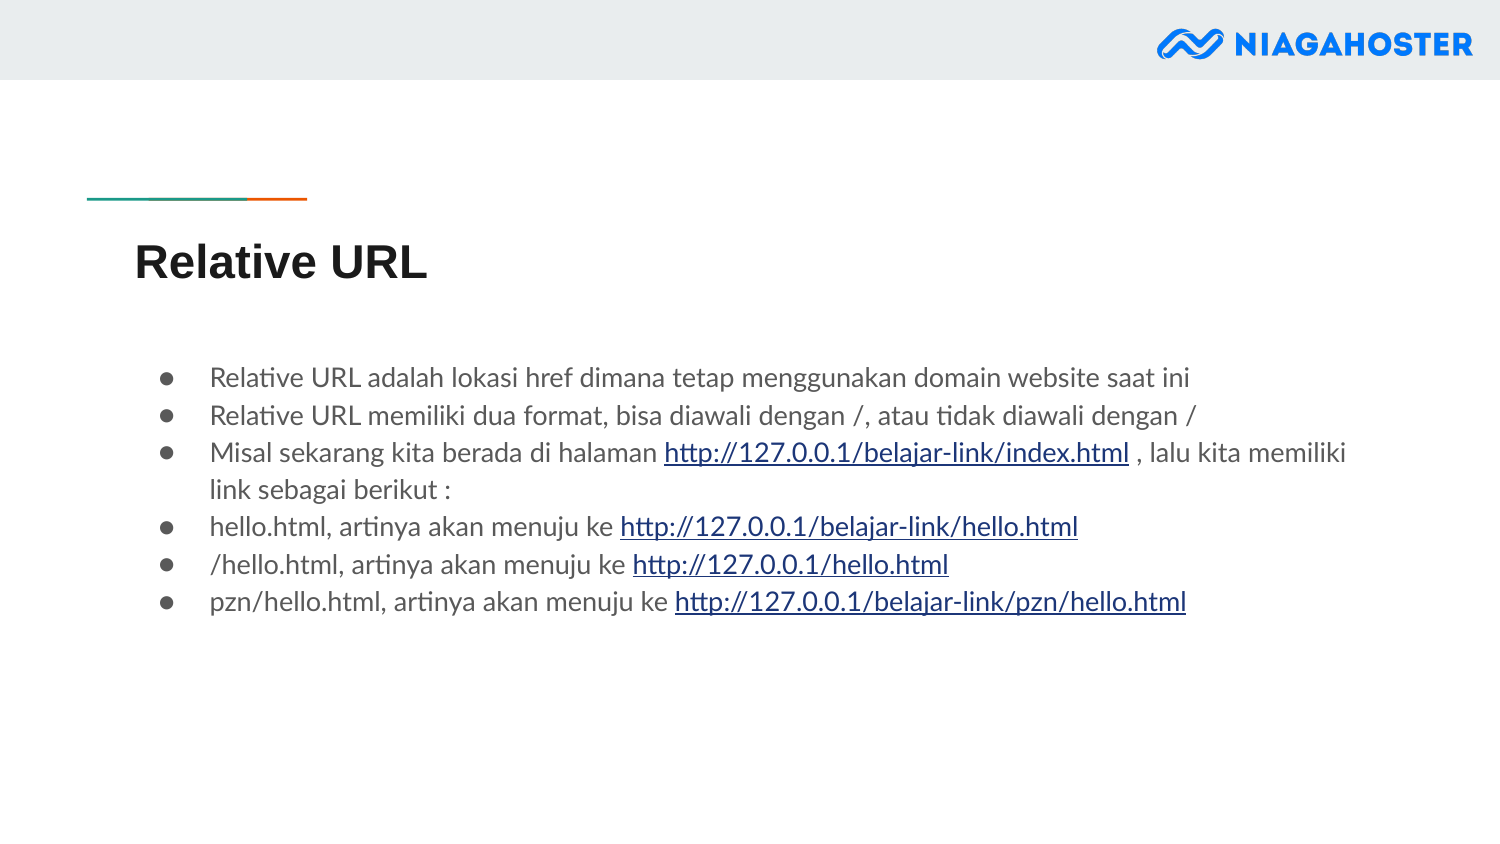

# Relative URL
Relative URL adalah lokasi href dimana tetap menggunakan domain website saat ini
Relative URL memiliki dua format, bisa diawali dengan /, atau tidak diawali dengan /
Misal sekarang kita berada di halaman http://127.0.0.1/belajar-link/index.html , lalu kita memiliki link sebagai berikut :
hello.html, artinya akan menuju ke http://127.0.0.1/belajar-link/hello.html
/hello.html, artinya akan menuju ke http://127.0.0.1/hello.html
pzn/hello.html, artinya akan menuju ke http://127.0.0.1/belajar-link/pzn/hello.html